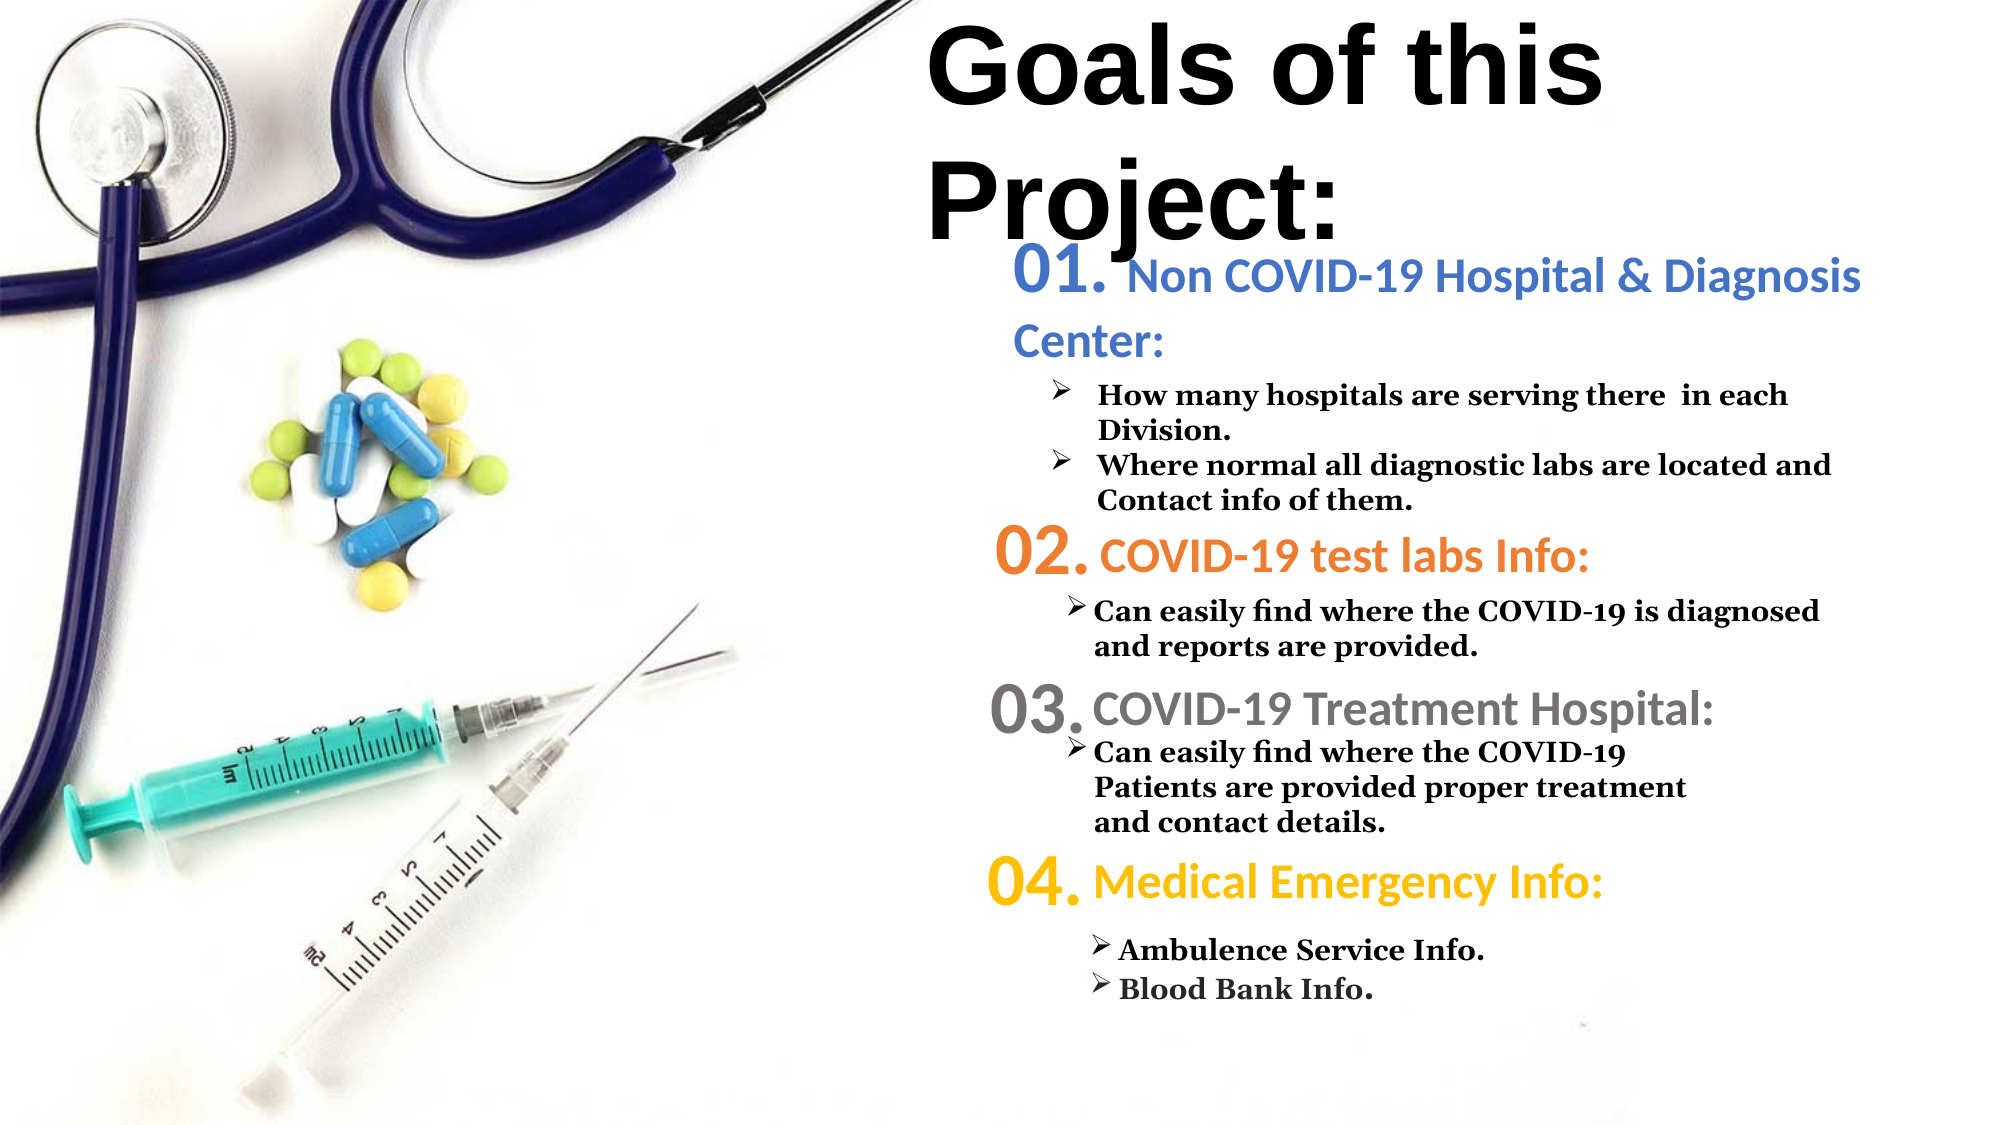

Goals of this Project:
01. Non COVID-19 Hospital & Diagnosis Center:
How many hospitals are serving there  in each Division.
Where normal all diagnostic labs are located and Contact info of them.
02.
COVID-19 test labs Info:
Can easily find where the COVID-19 is diagnosed and reports are provided.
03.
COVID-19 Treatment Hospital:
Can easily find where the COVID-19 Patients are provided proper treatment and contact details.

04.
Medical Emergency Info:
Ambulence Service Info.
Blood Bank Info.